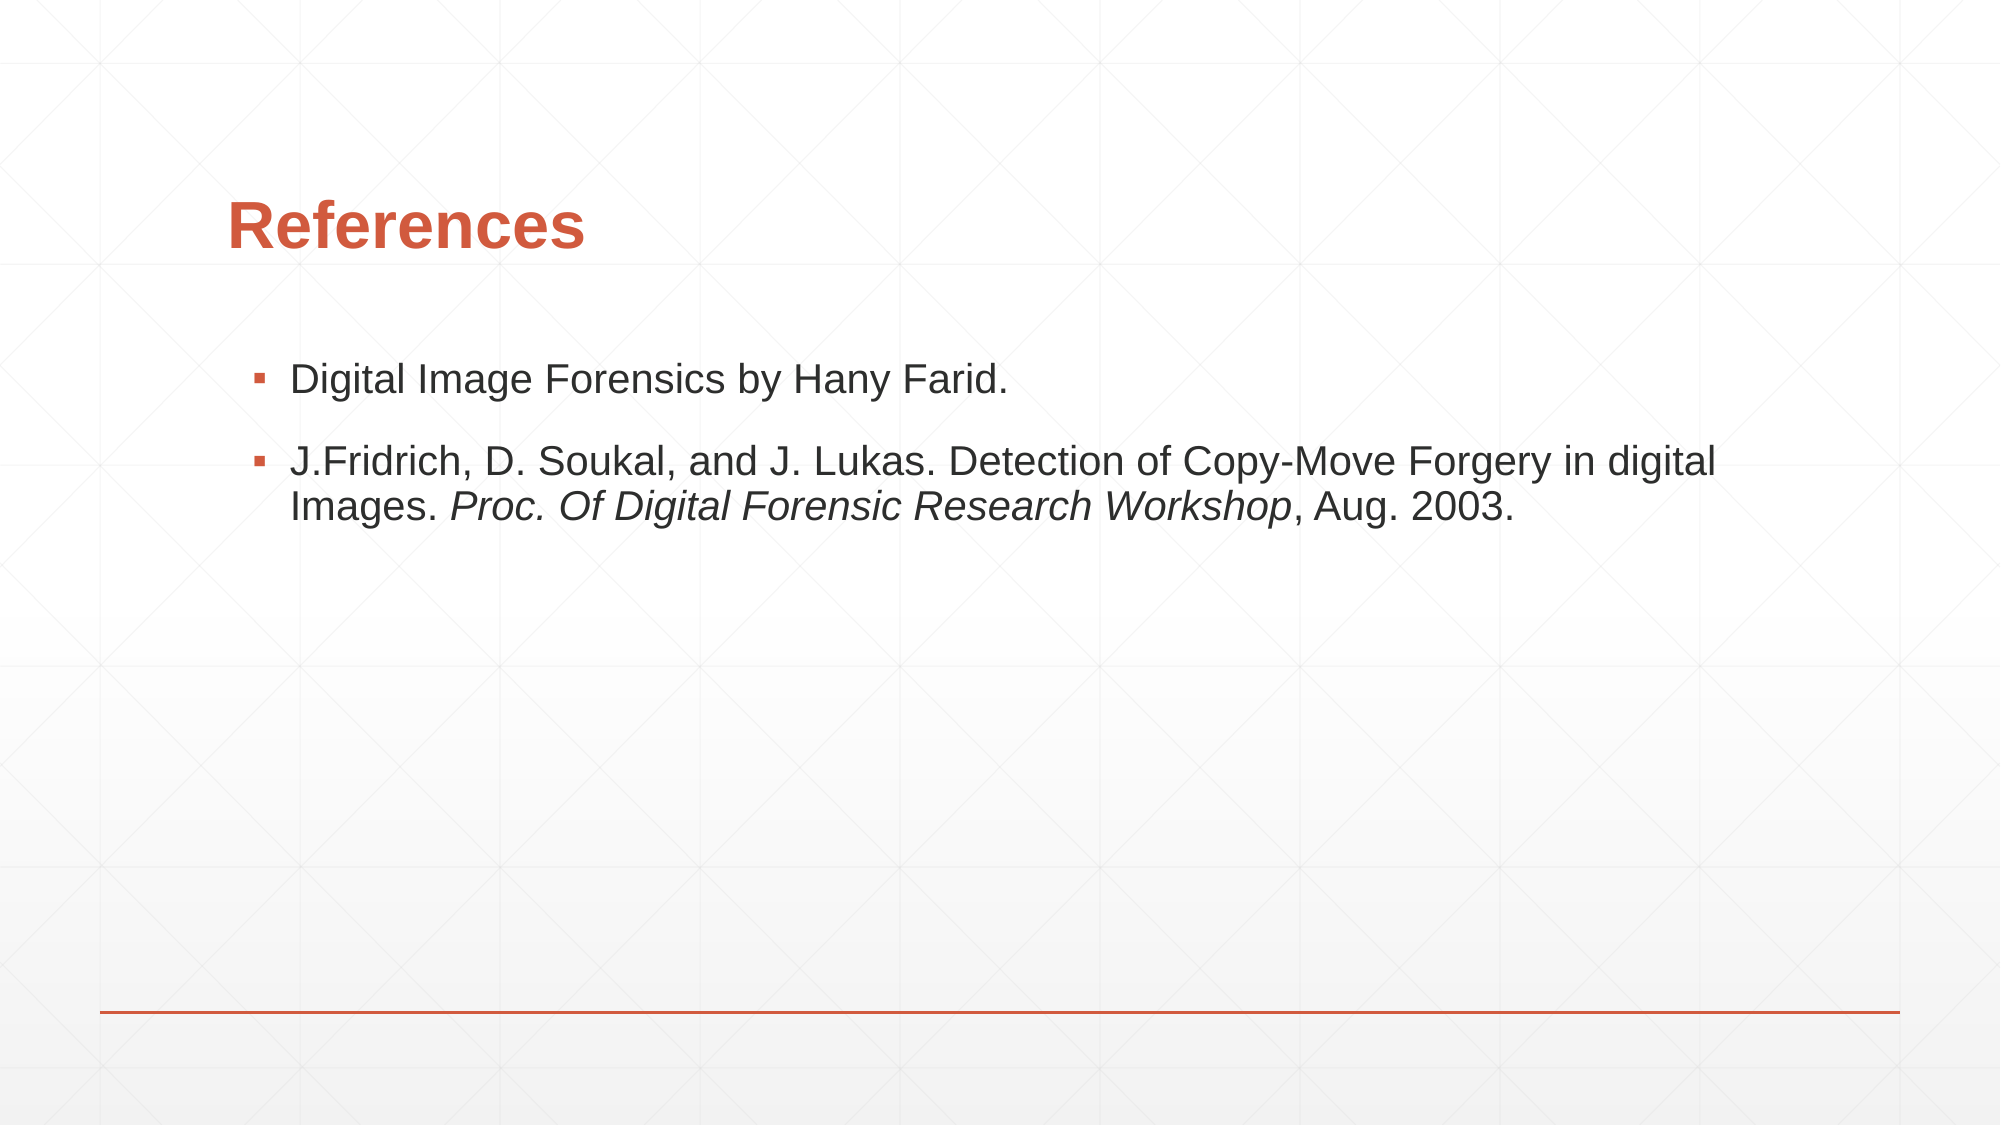

# References

Digital Image Forensics by Hany Farid.
J.Fridrich, D. Soukal, and J. Lukas. Detection of Copy-Move Forgery in digital Images. Proc. Of Digital Forensic Research Workshop, Aug. 2003.